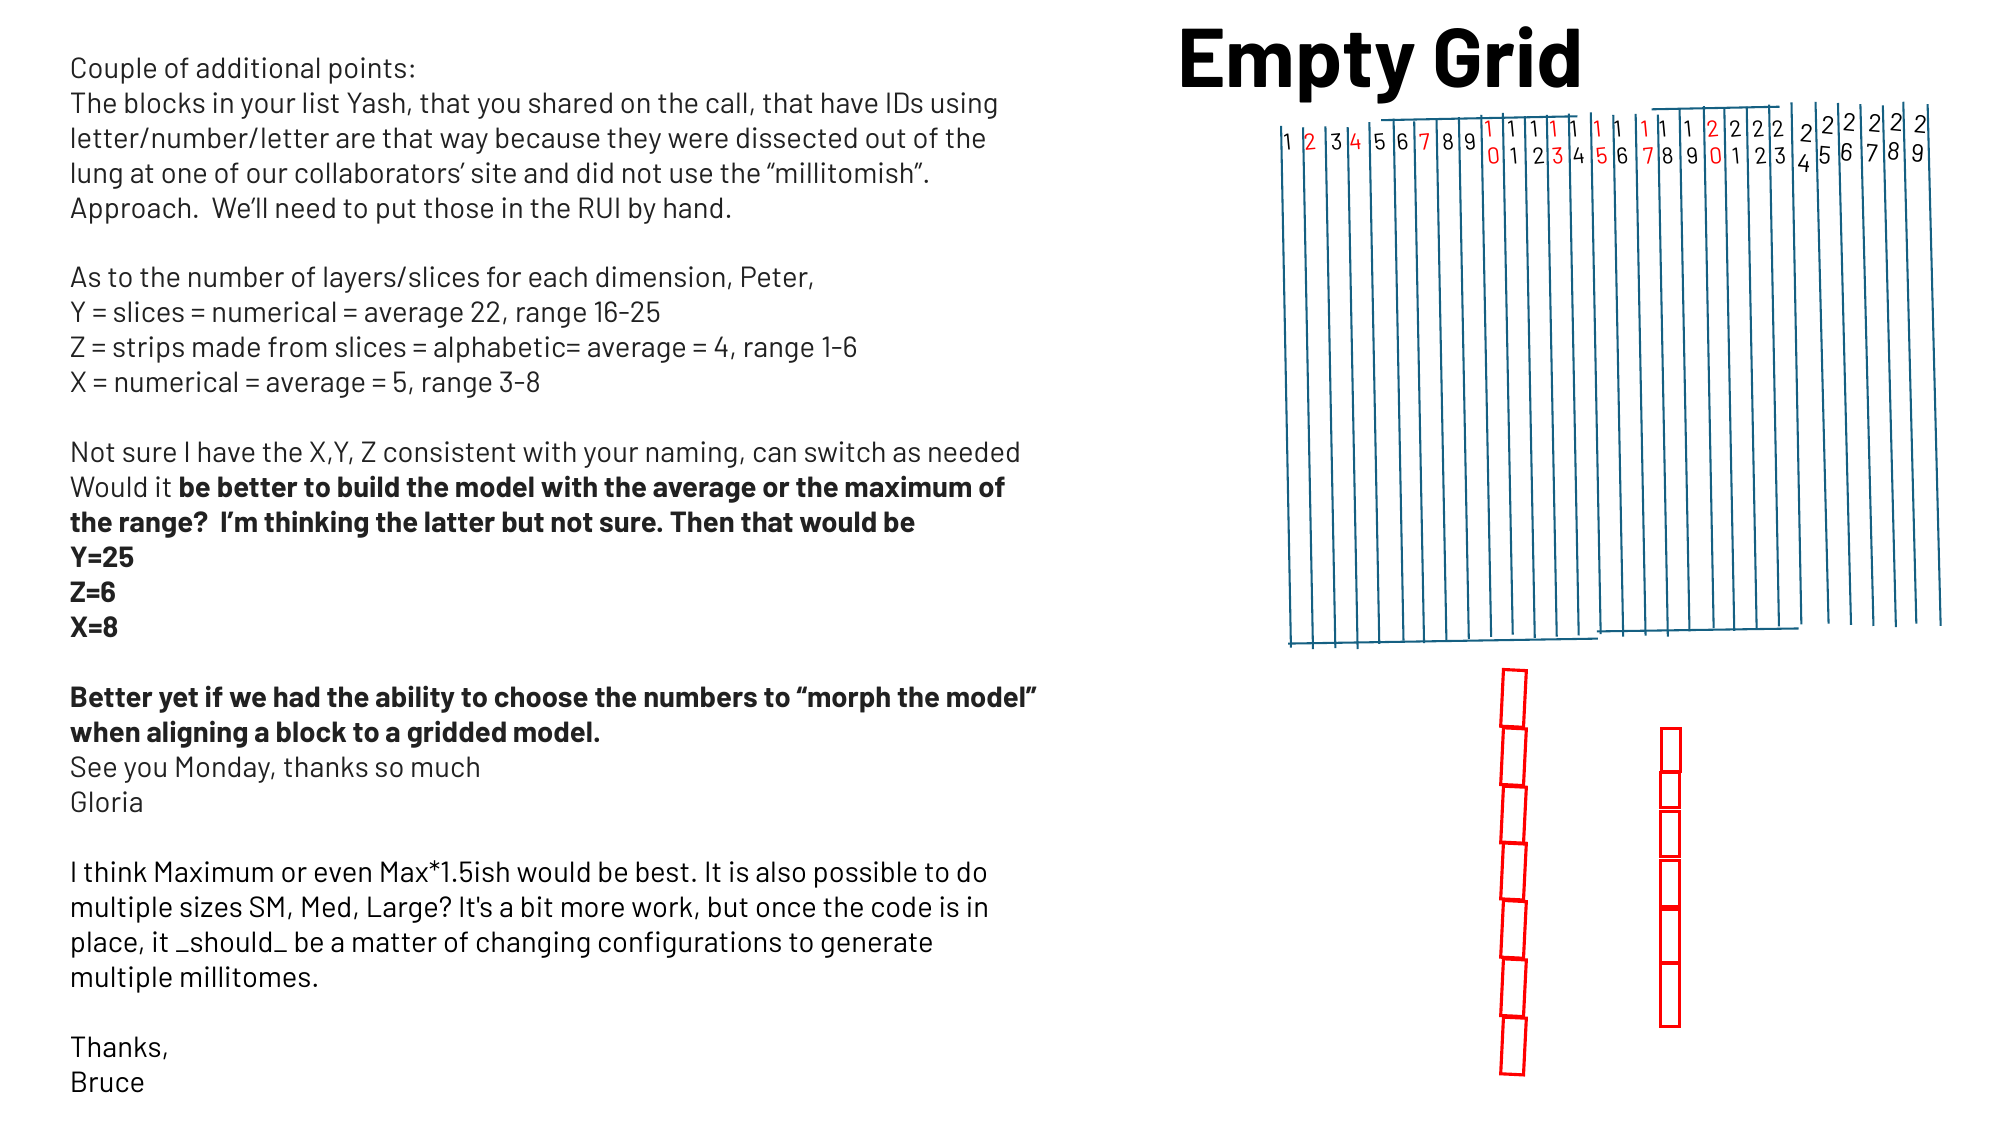

Empty Grid
Couple of additional points:
The blocks in your list Yash, that you shared on the call, that have IDs using letter/number/letter are that way because they were dissected out of the lung at one of our collaborators’ site and did not use the “millitomish”. Approach.  We’ll need to put those in the RUI by hand.

As to the number of layers/slices for each dimension, Peter,
Y = slices = numerical = average 22, range 16-25
Z = strips made from slices = alphabetic= average = 4, range 1-6
X = numerical = average = 5, range 3-8

Not sure I have the X,Y, Z consistent with your naming, can switch as needed
Would it be better to build the model with the average or the maximum of the range?  I’m thinking the latter but not sure. Then that would be
Y=25
Z=6
X=8

Better yet if we had the ability to choose the numbers to “morph the model” when aligning a block to a gridded model.
See you Monday, thanks so much
Gloria

I think Maximum or even Max*1.5ish would be best. It is also possible to do multiple sizes SM, Med, Large? It's a bit more work, but once the code is in place, it _should_ be a matter of changing configurations to generate multiple millitomes.

Thanks,
Bruce
28
26
27
29
25
10
11
12
13
14
15
16
17
18
19
20
21
22
23
24
1
2
3
4
5
6
7
8
9